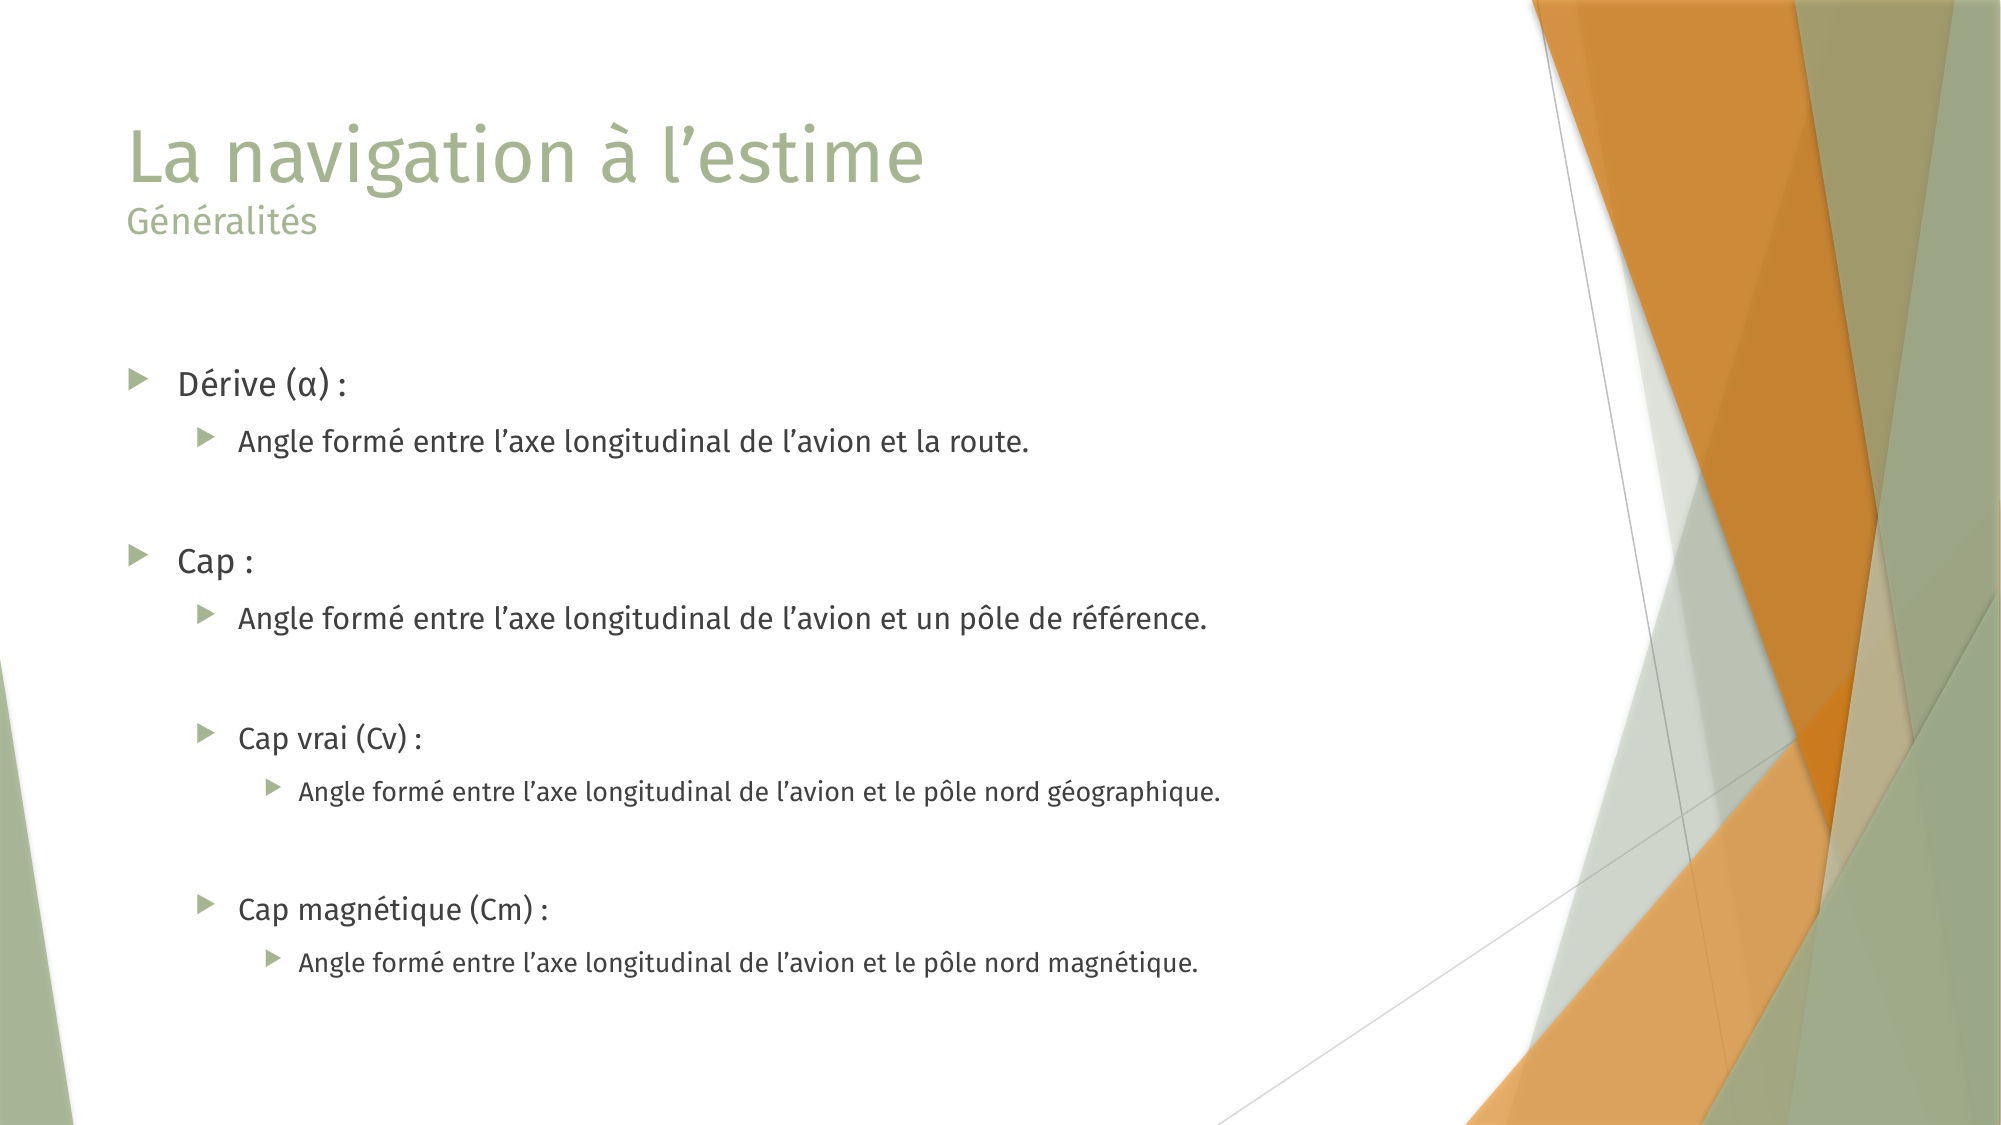

# La navigation à l’estime Généralités
Dérive (α) :
Angle formé entre l’axe longitudinal de l’avion et la route.

Cap :
Angle formé entre l’axe longitudinal de l’avion et un pôle de référence.

Cap vrai (Cv) :
Angle formé entre l’axe longitudinal de l’avion et le pôle nord géographique.

Cap magnétique (Cm) :
Angle formé entre l’axe longitudinal de l’avion et le pôle nord magnétique.